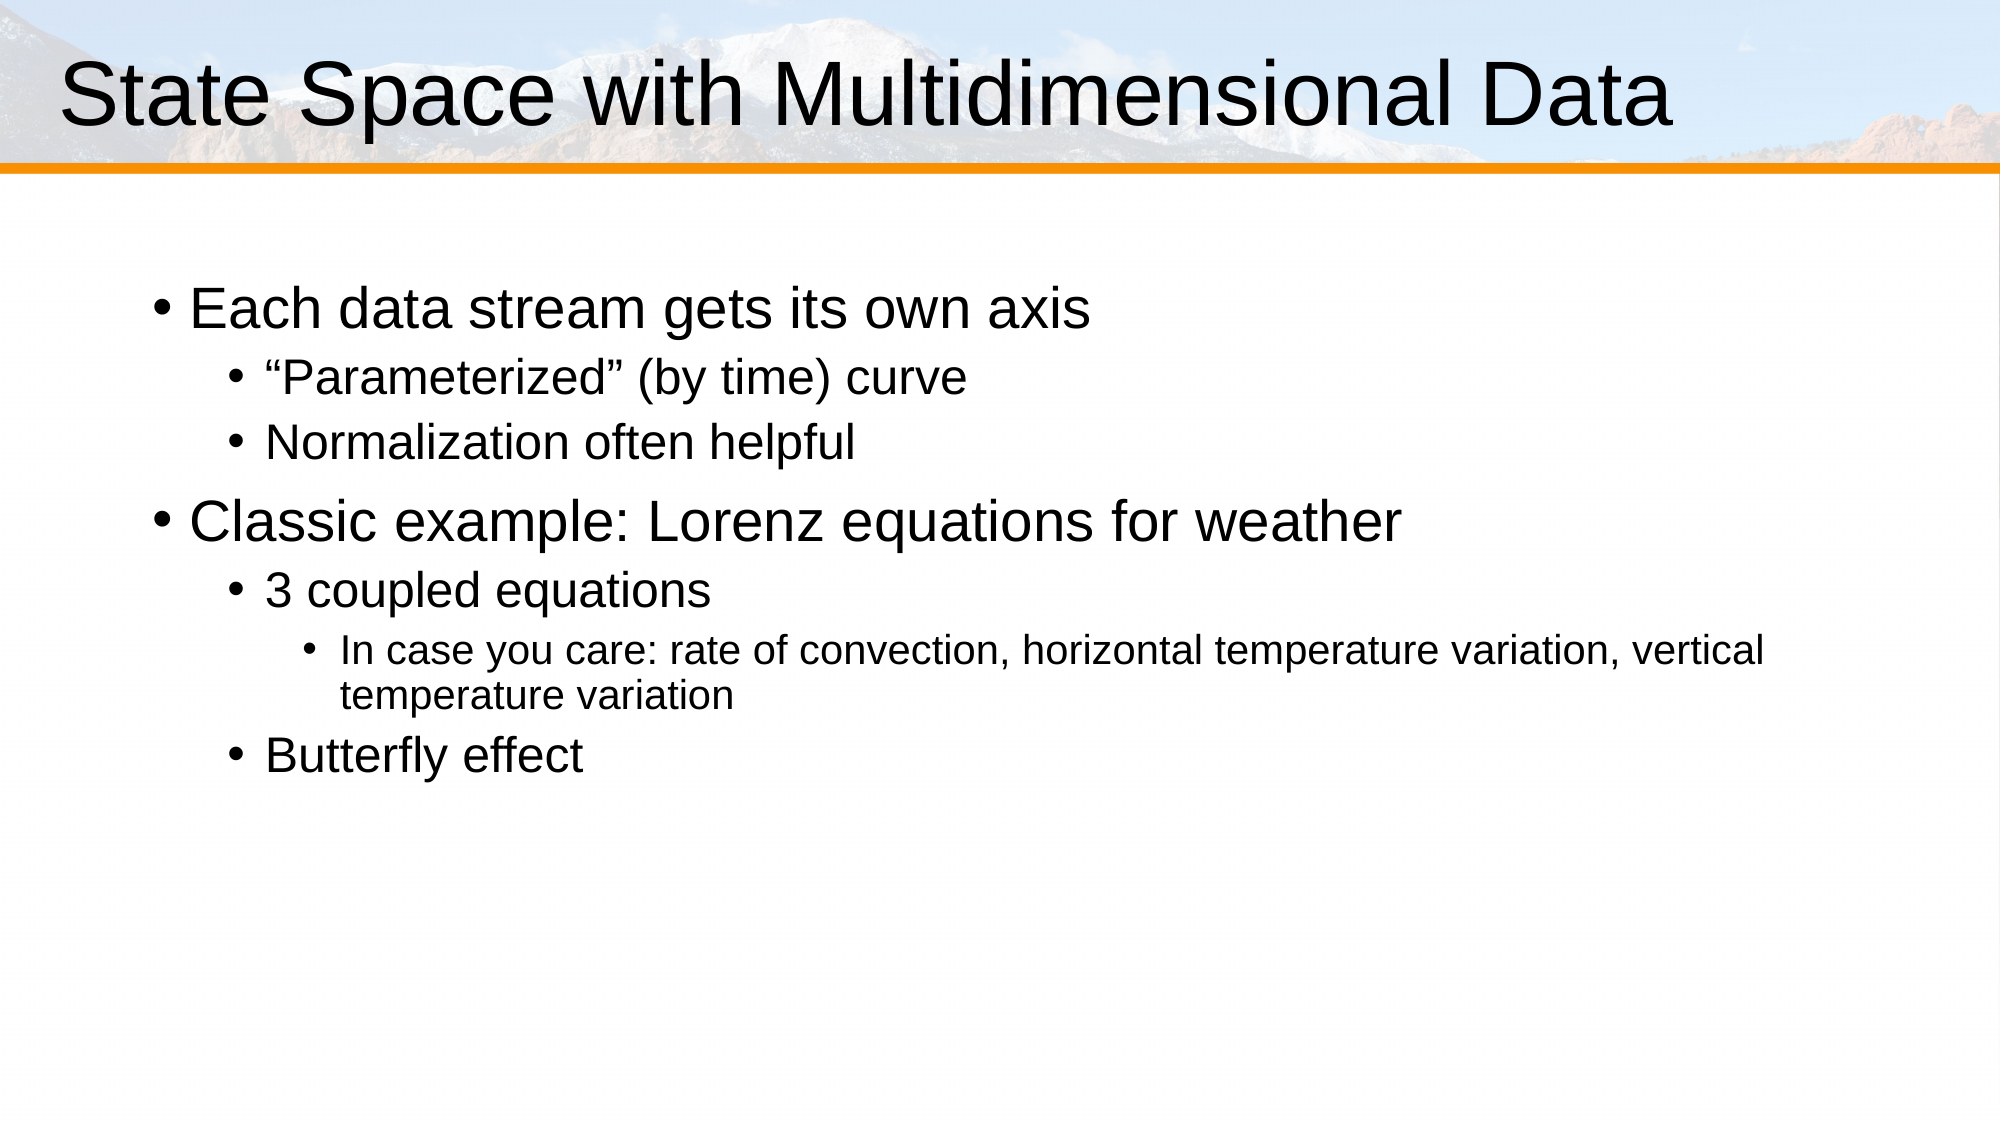

# State Space with Multidimensional Data
Each data stream gets its own axis
“Parameterized” (by time) curve
Normalization often helpful
Classic example: Lorenz equations for weather
3 coupled equations
In case you care: rate of convection, horizontal temperature variation, vertical temperature variation
Butterfly effect